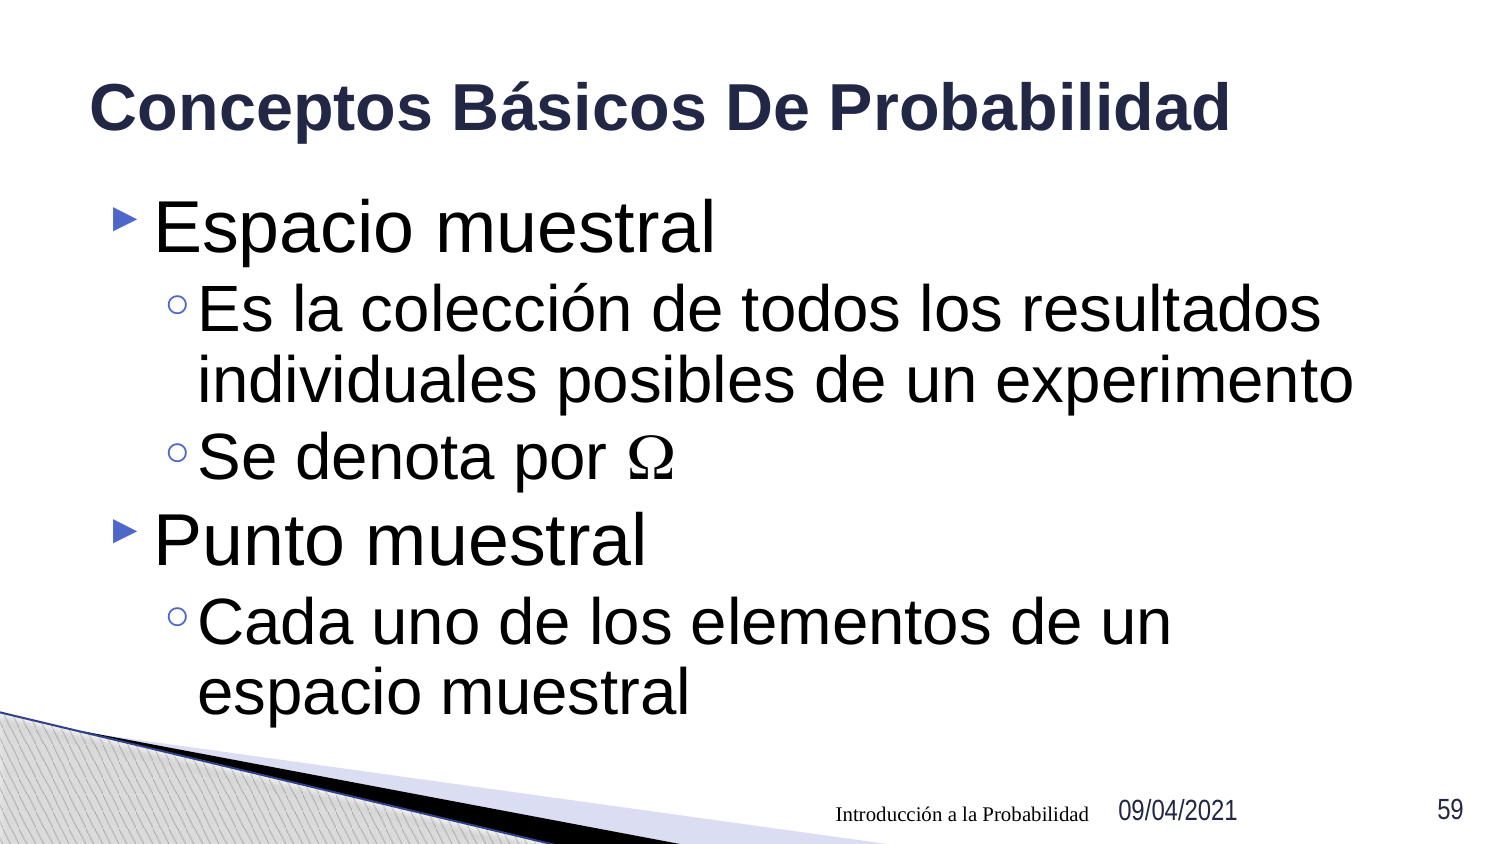

# Conceptos Básicos De Probabilidad
Espacio muestral
Es la colección de todos los resultados individuales posibles de un experimento
Se denota por Ω
Punto muestral
Cada uno de los elementos de un espacio muestral
Introducción a la Probabilidad
09/04/2021
59